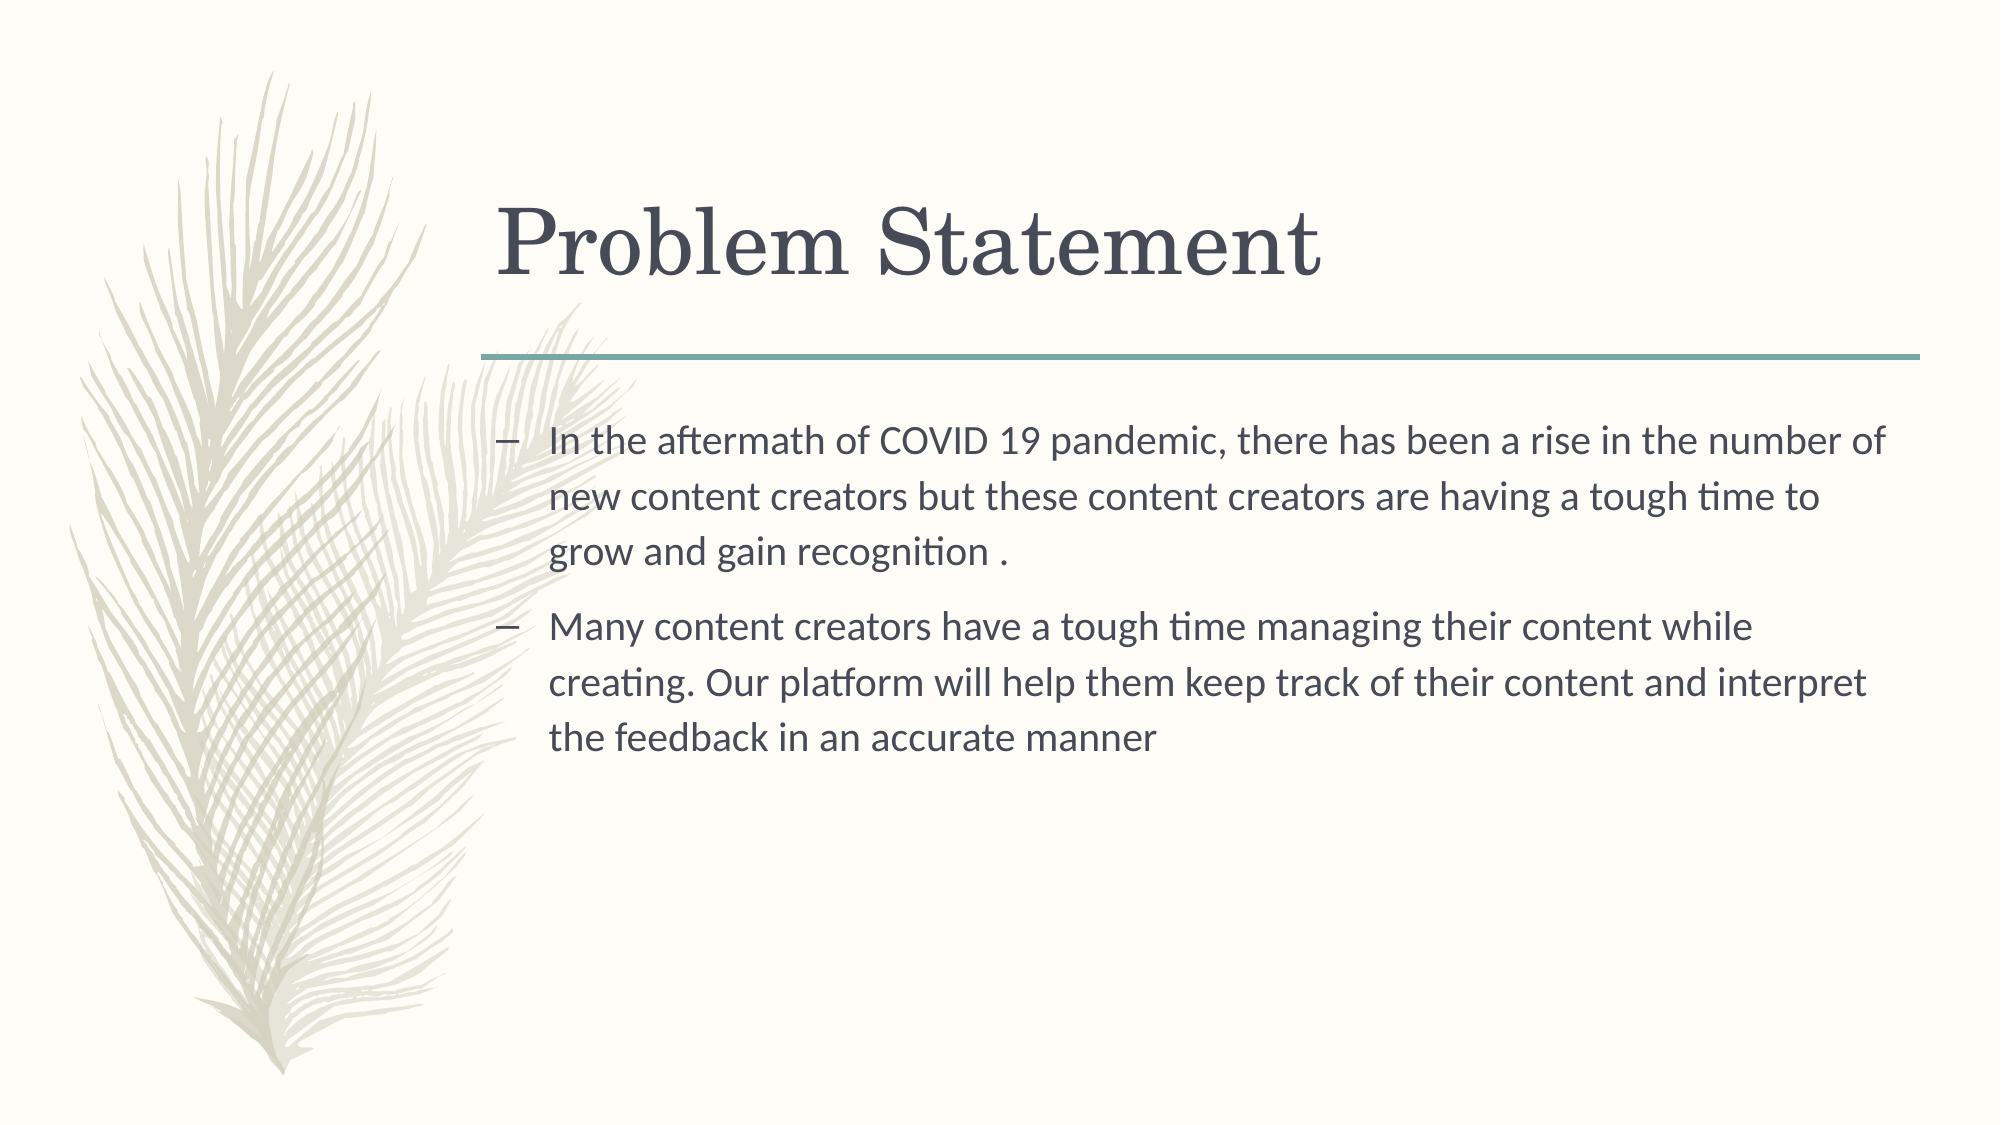

# Problem Statement
In the aftermath of COVID 19 pandemic, there has been a rise in the number of new content creators but these content creators are having a tough time to grow and gain recognition .
Many content creators have a tough time managing their content while creating. Our platform will help them keep track of their content and interpret the feedback in an accurate manner